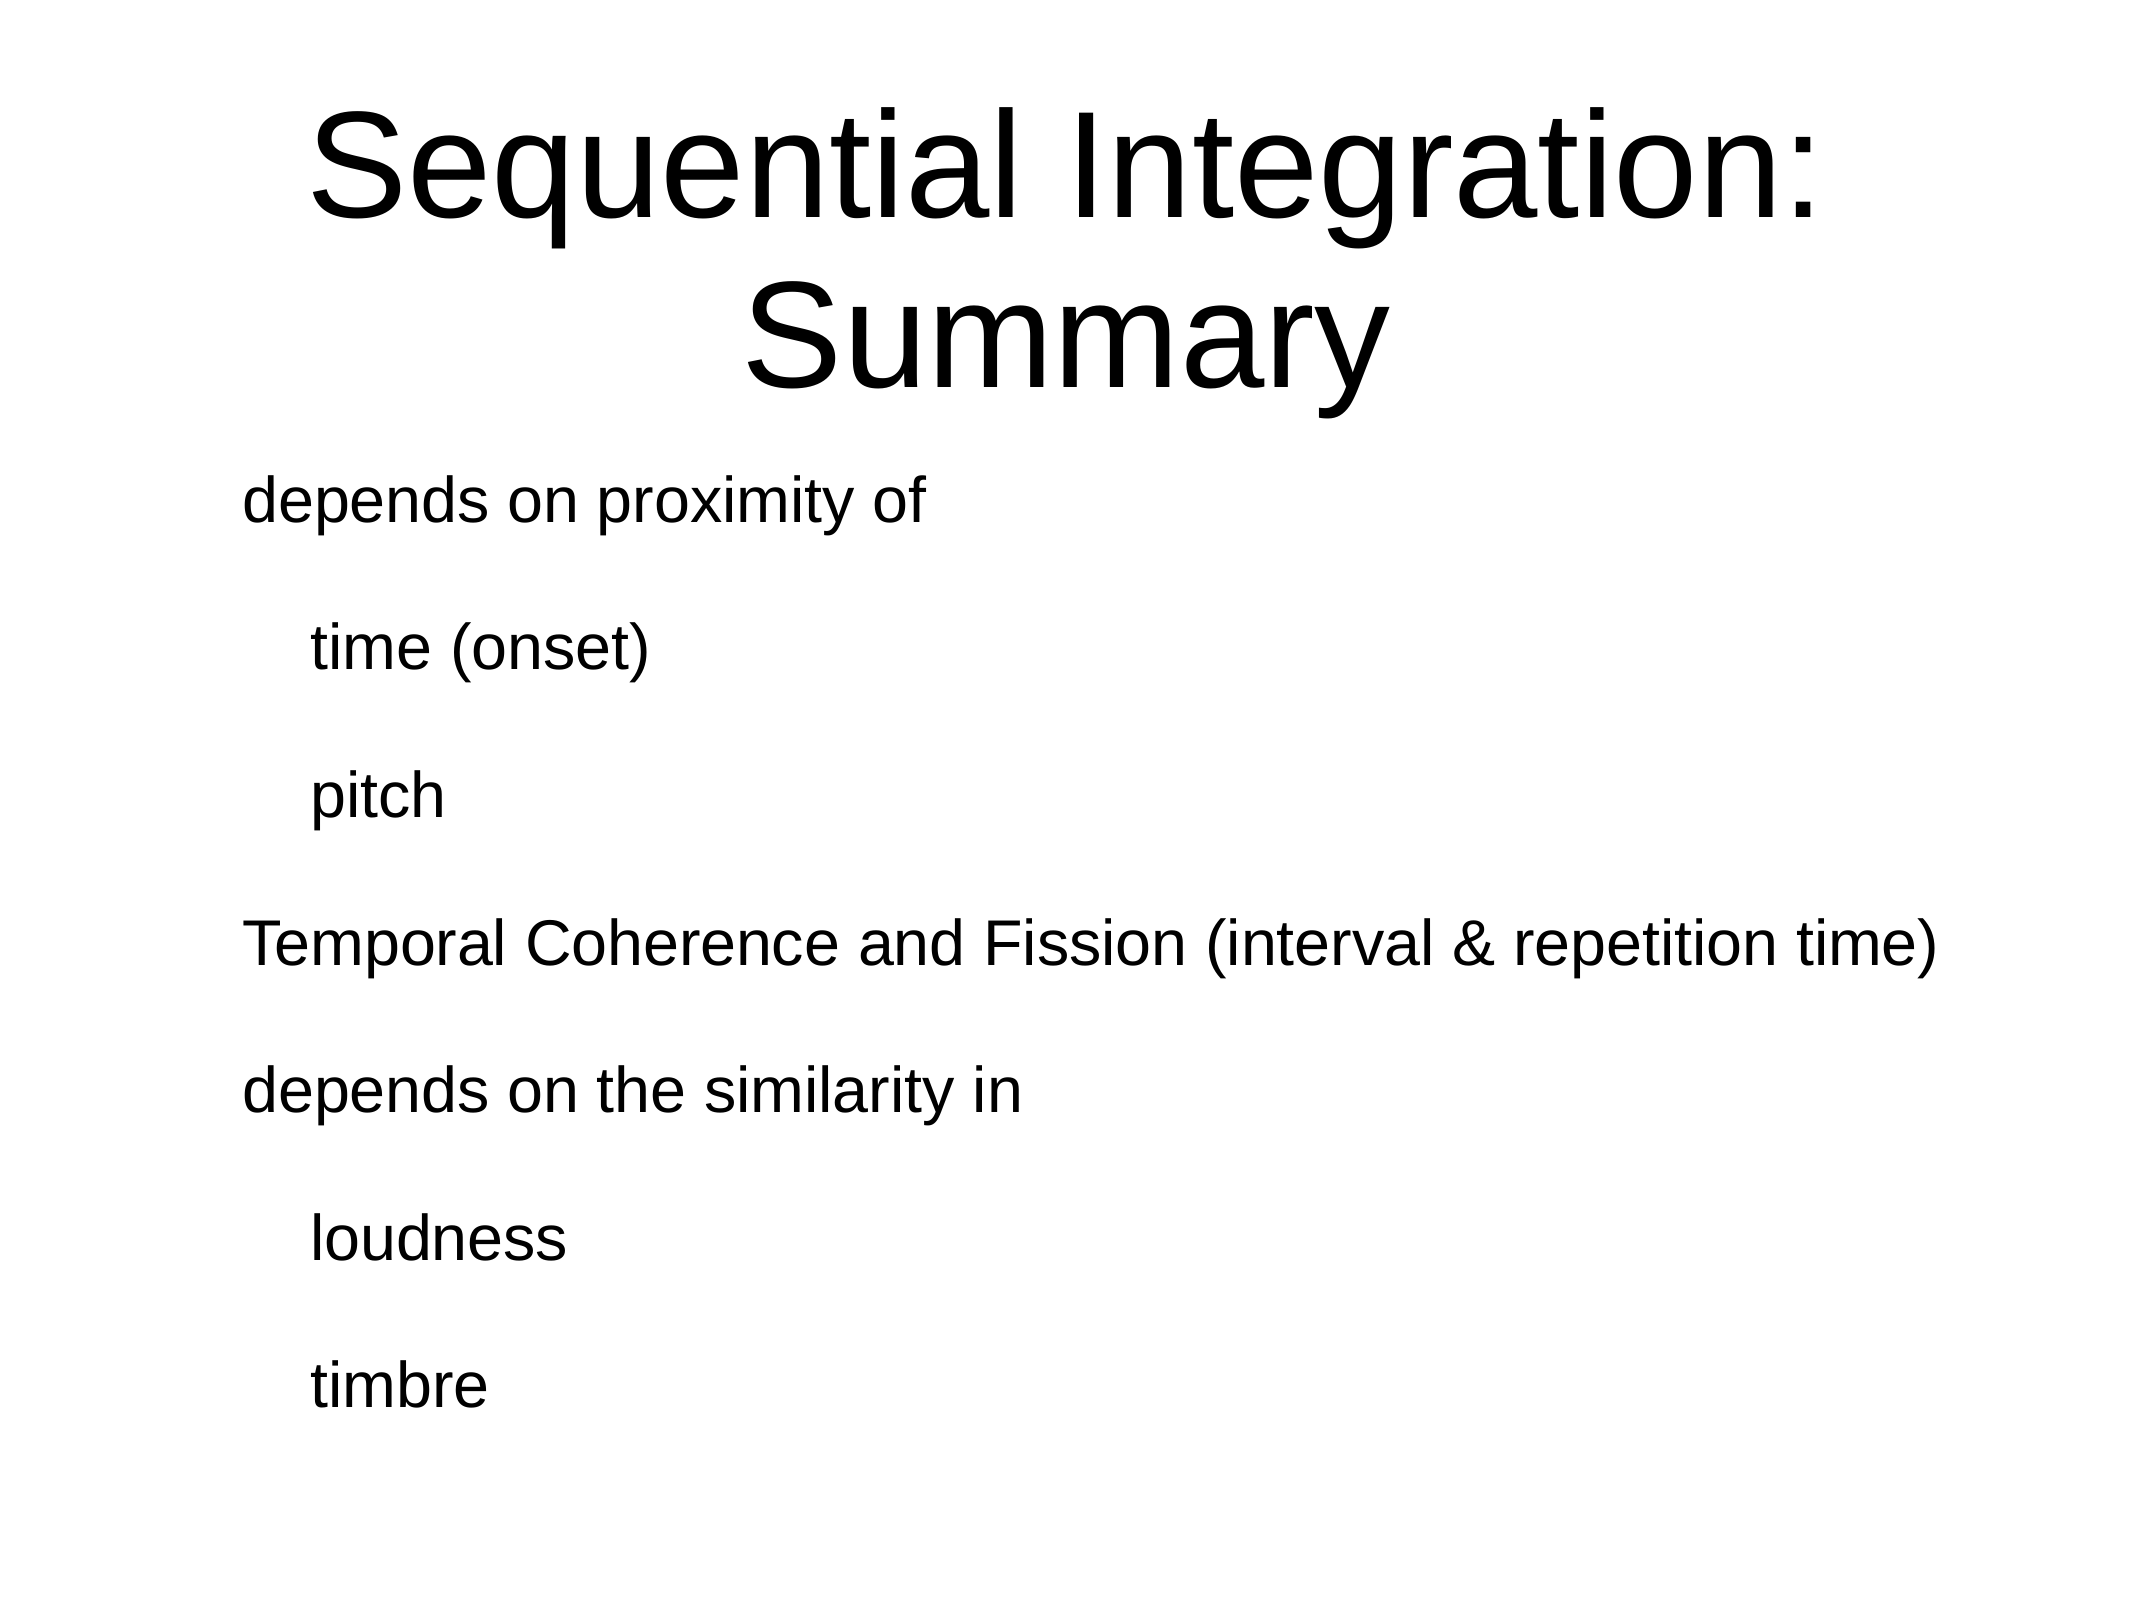

Sequential Integration: Summary
depends on proximity of
time (onset)
pitch
Temporal Coherence and Fission (interval & repetition time)
depends on the similarity in
loudness
timbre